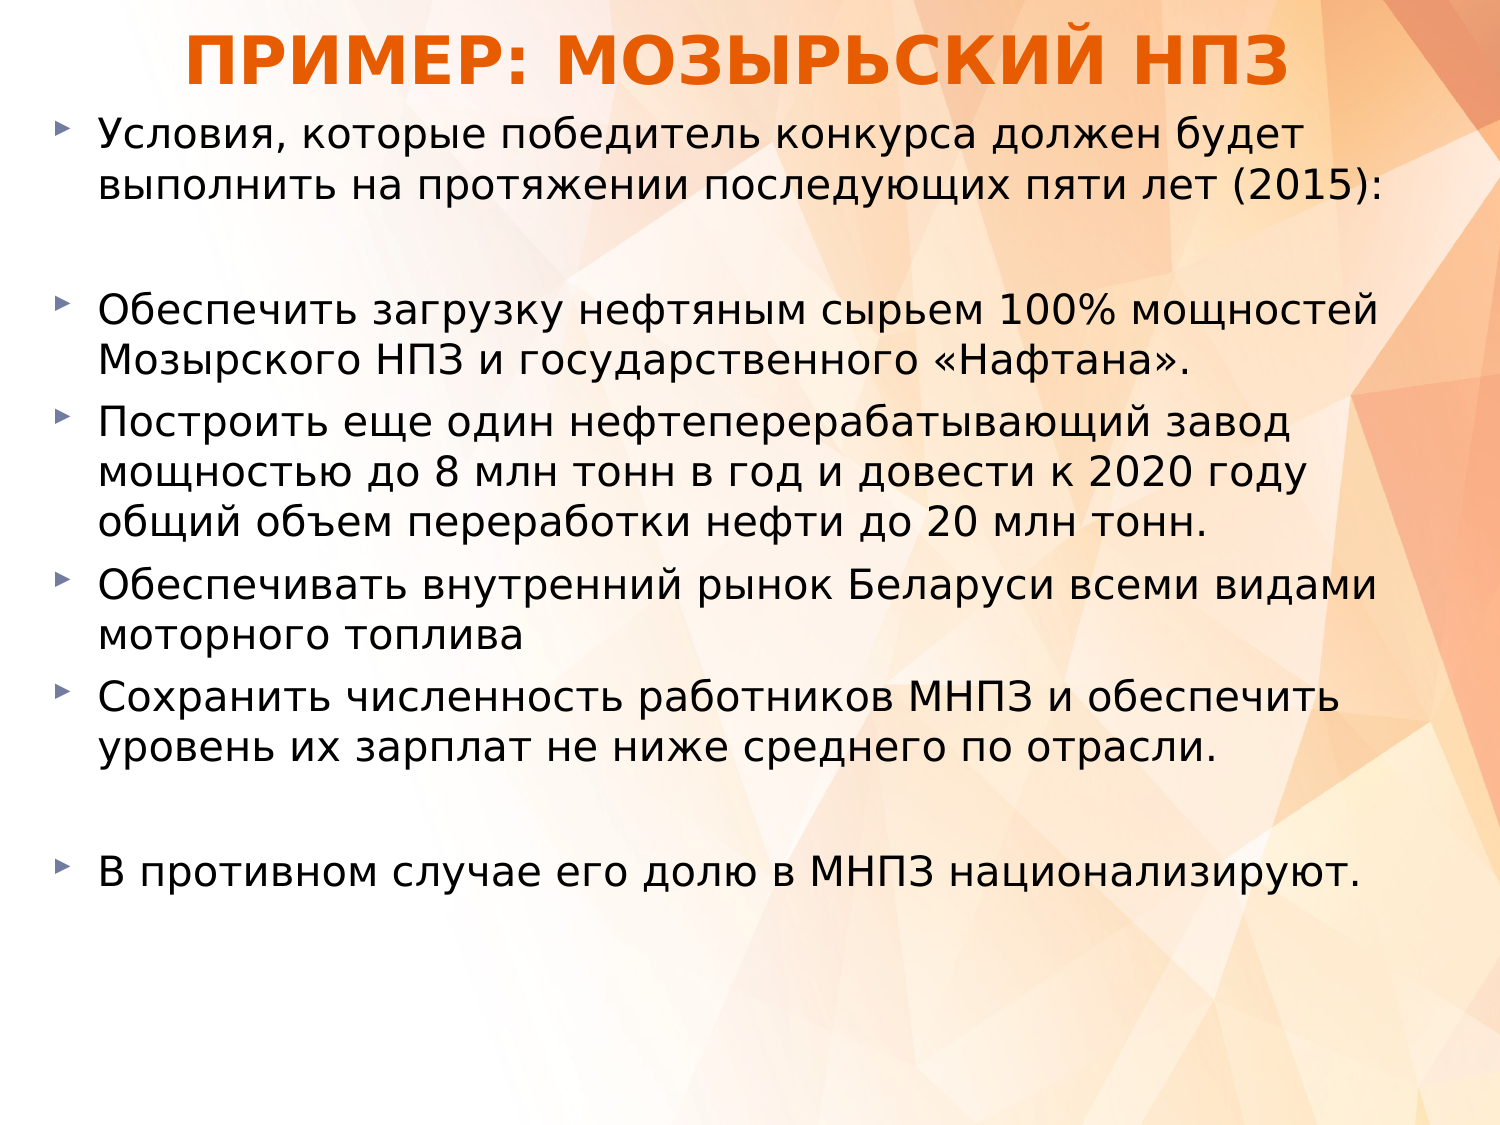

# ПРИМЕР: МОЗЫРЬСКИЙ НПЗ
Условия, которые победитель конкурса должен будет выполнить на протяжении последующих пяти лет (2015):

Обеспечить загрузку нефтяным сырьем 100% мощностей Мозырского НПЗ и государственного «Нафтана».
Построить еще один нефтеперерабатывающий завод мощностью до 8 млн тонн в год и довести к 2020 году общий объем переработки нефти до 20 млн тонн.
Обеспечивать внутренний рынок Беларуси всеми видами моторного топлива
Сохранить численность работников МНПЗ и обеспечить уровень их зарплат не ниже среднего по отрасли.

В противном случае его долю в МНПЗ национализируют.